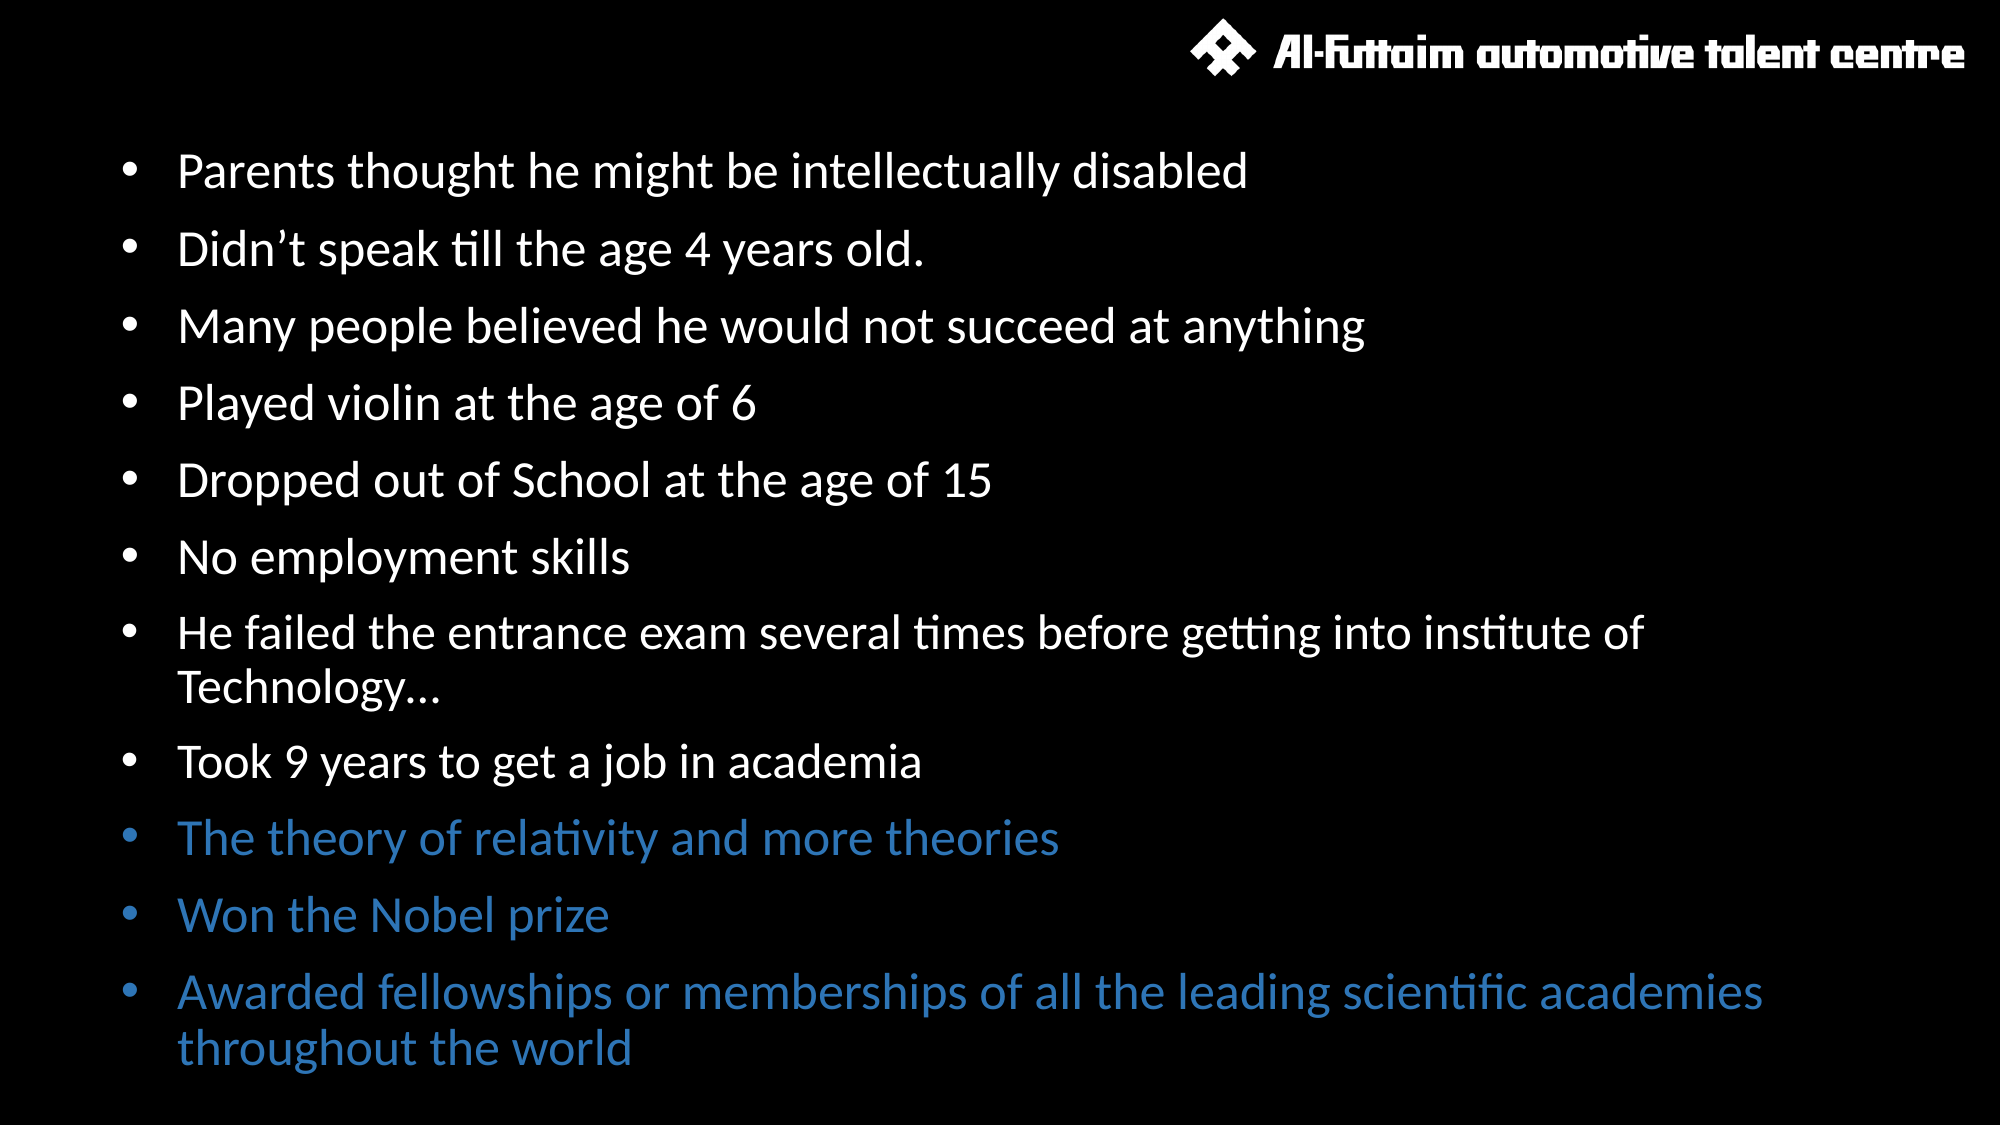

Parents thought he might be intellectually disabled
Didn’t speak till the age 4 years old.
Many people believed he would not succeed at anything
Played violin at the age of 6
Dropped out of School at the age of 15
No employment skills
He failed the entrance exam several times before getting into institute of Technology…
Took 9 years to get a job in academia
The theory of relativity and more theories
Won the Nobel prize
Awarded fellowships or memberships of all the leading scientific academies throughout the world